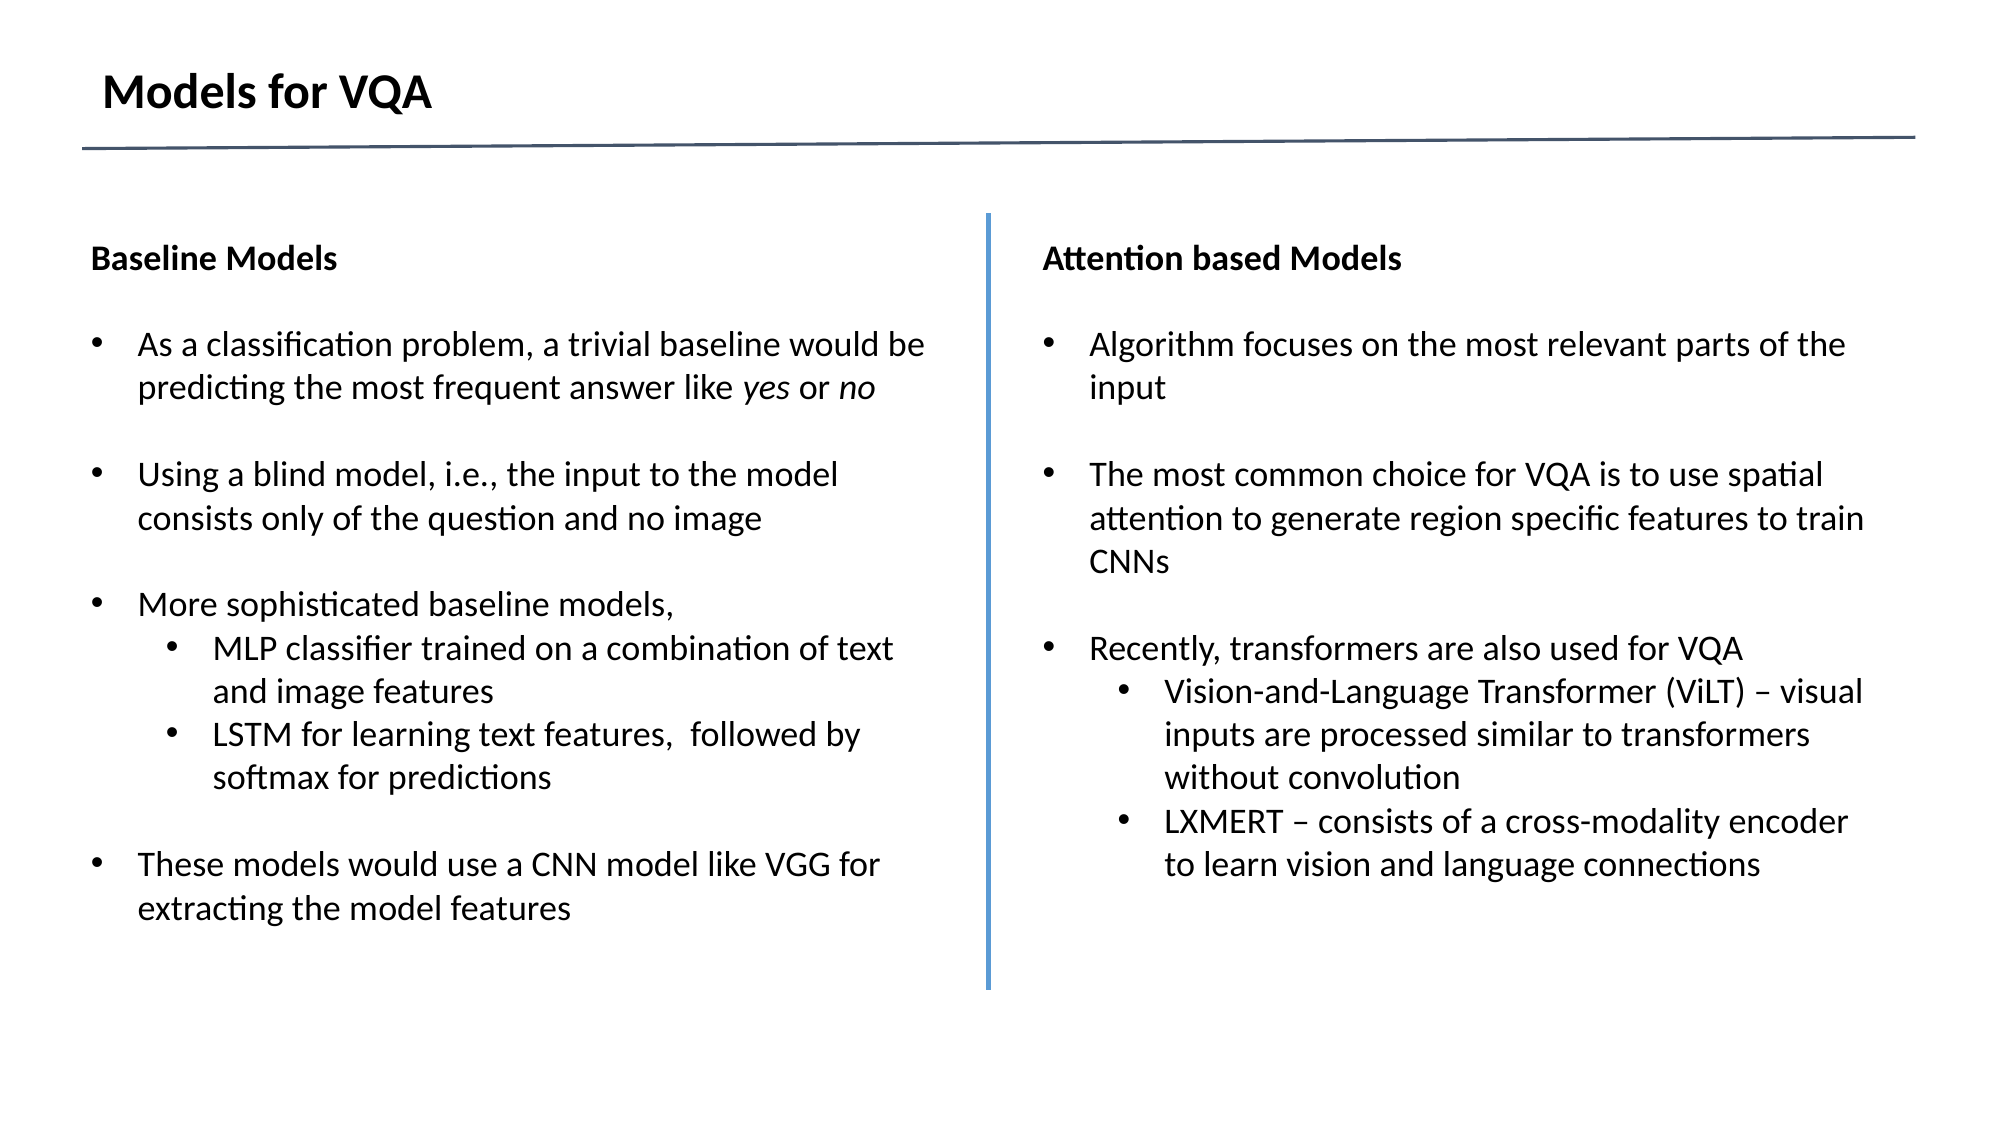

Models for VQA

Attention based Models

Algorithm focuses on the most relevant parts of the input

The most common choice for VQA is to use spatial attention to generate region specific features to train CNNs

Recently, transformers are also used for VQA
Vision-and-Language Transformer (ViLT) – visual inputs are processed similar to transformers without convolution
LXMERT – consists of a cross-modality encoder to learn vision and language connections
Baseline Models

As a classification problem, a trivial baseline would be predicting the most frequent answer like yes or no

Using a blind model, i.e., the input to the model consists only of the question and no image

More sophisticated baseline models,
MLP classifier trained on a combination of text and image features
LSTM for learning text features,  followed by softmax for predictions

These models would use a CNN model like VGG for extracting the model features